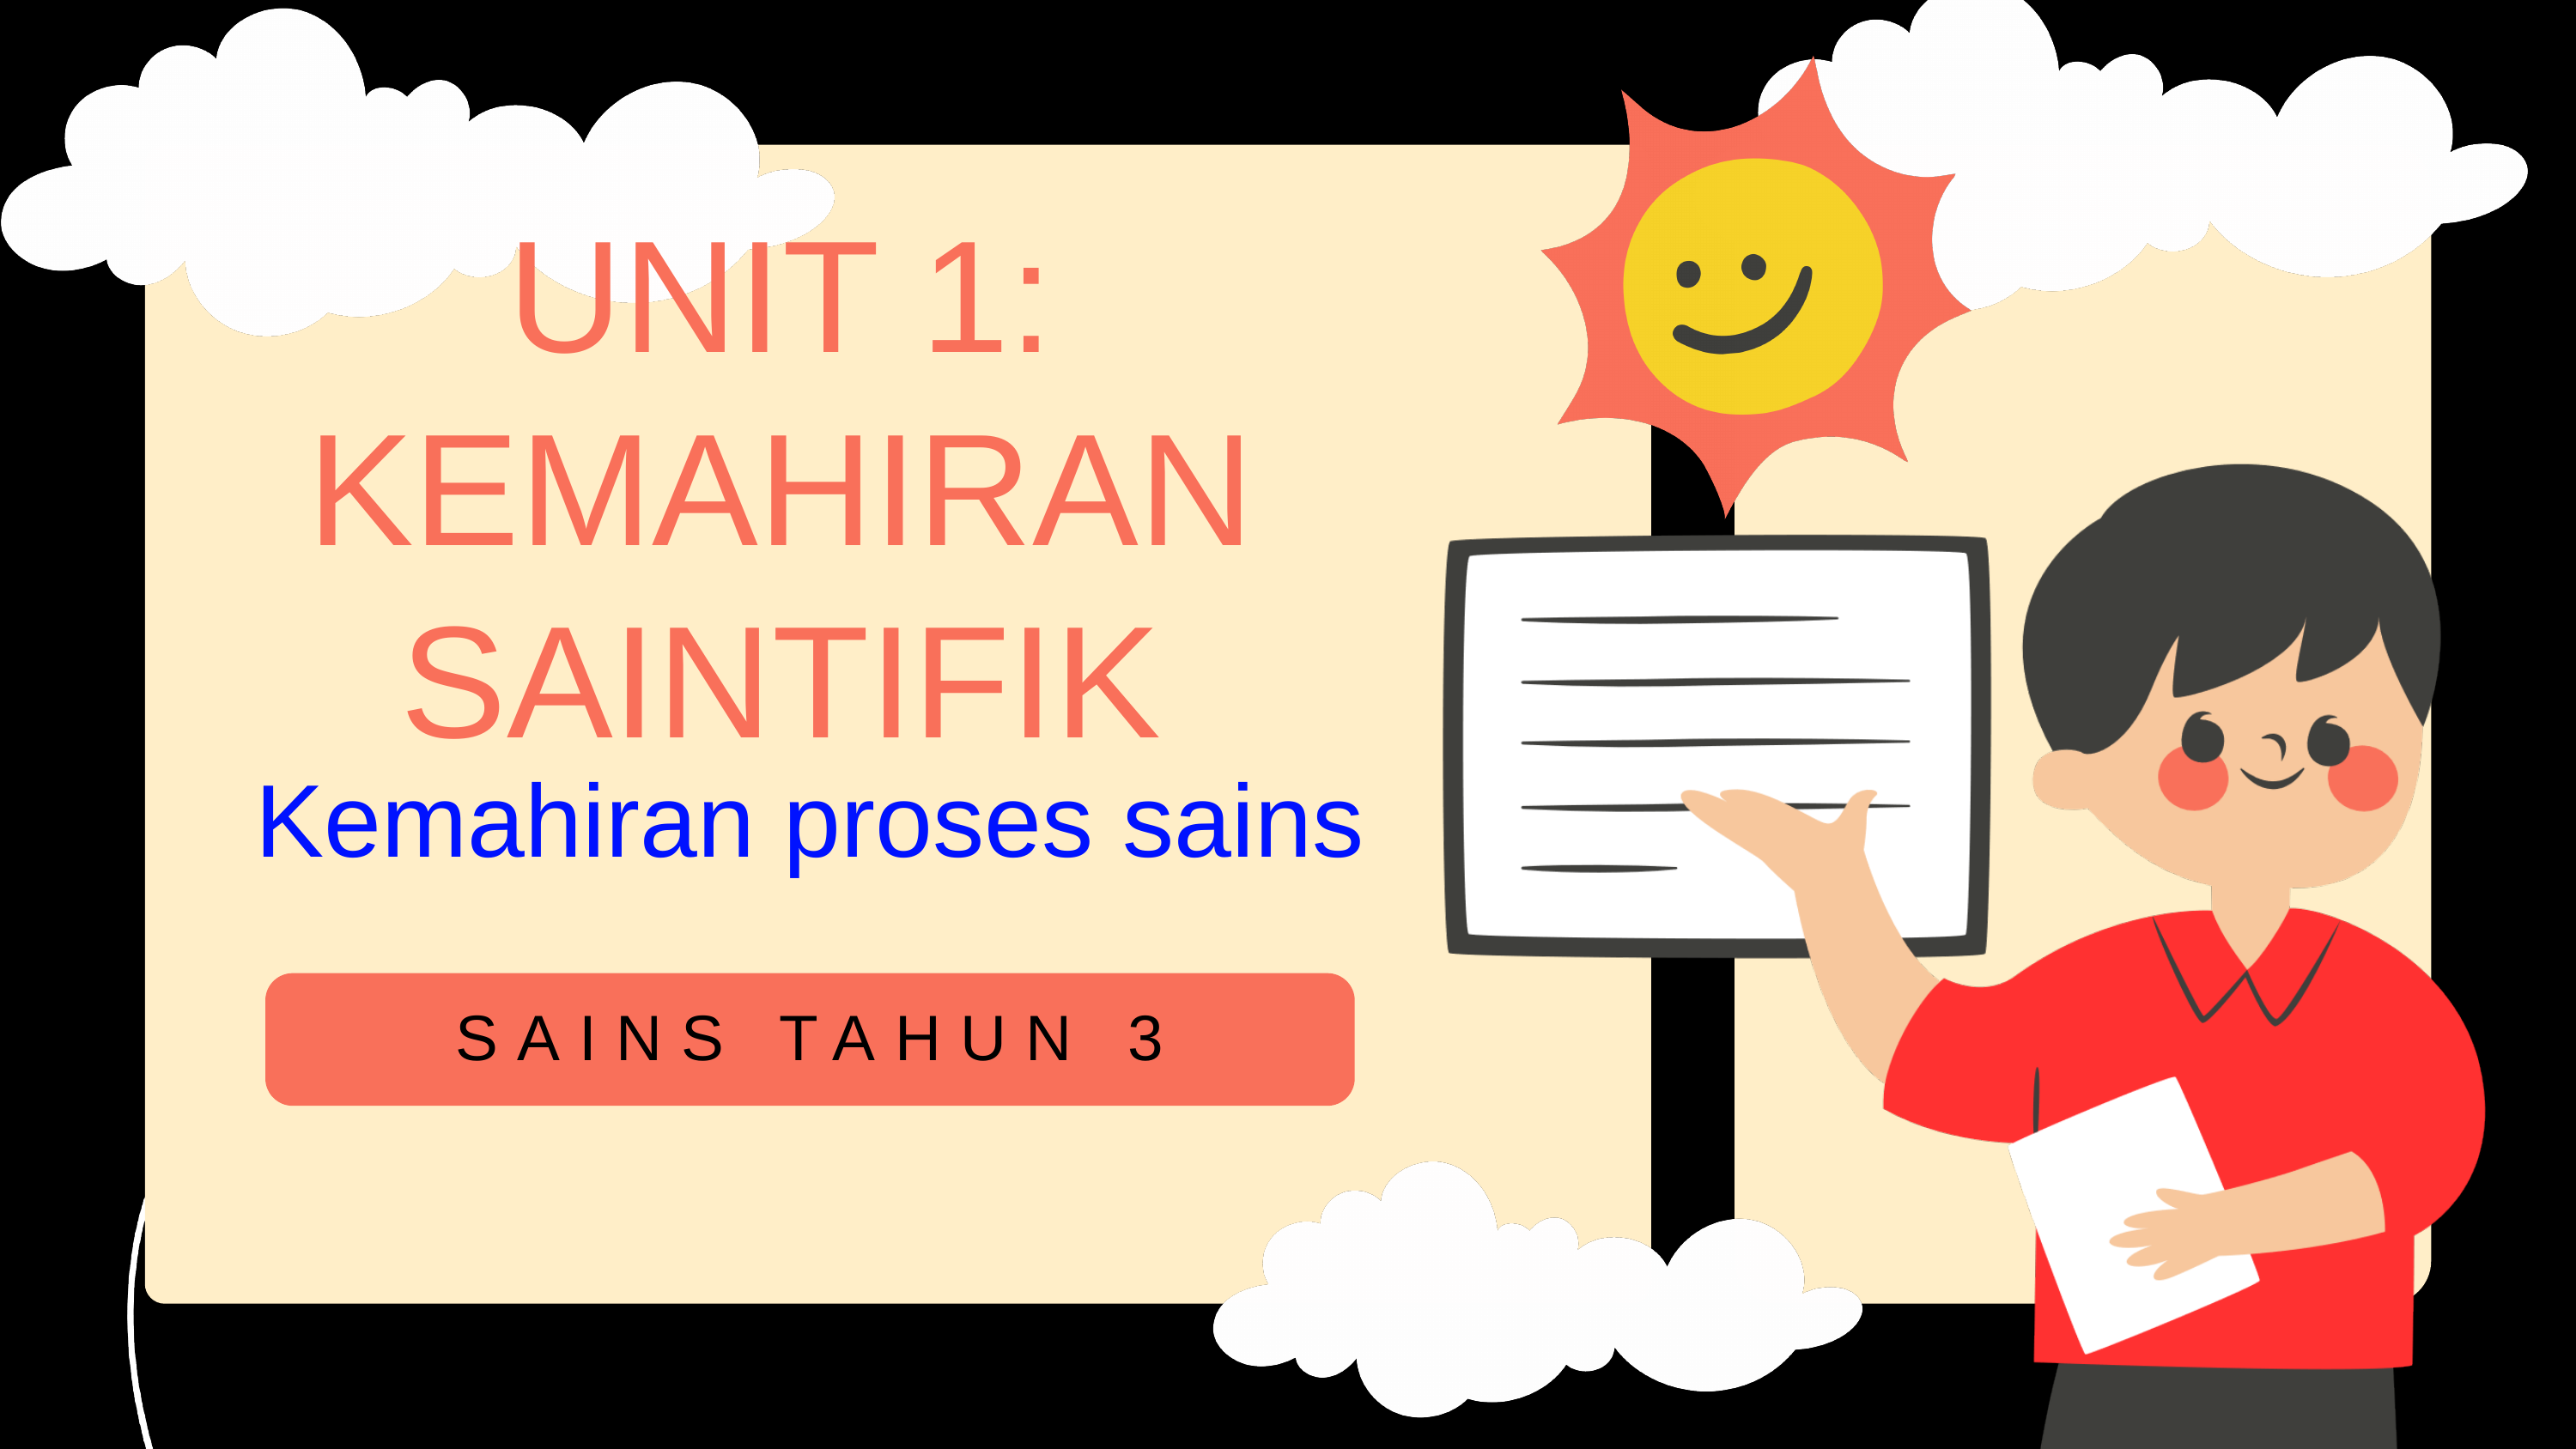

UNIT 1:
KEMAHIRAN SAINTIFIK

Kemahiran proses sains

SAINS TAHUN 3